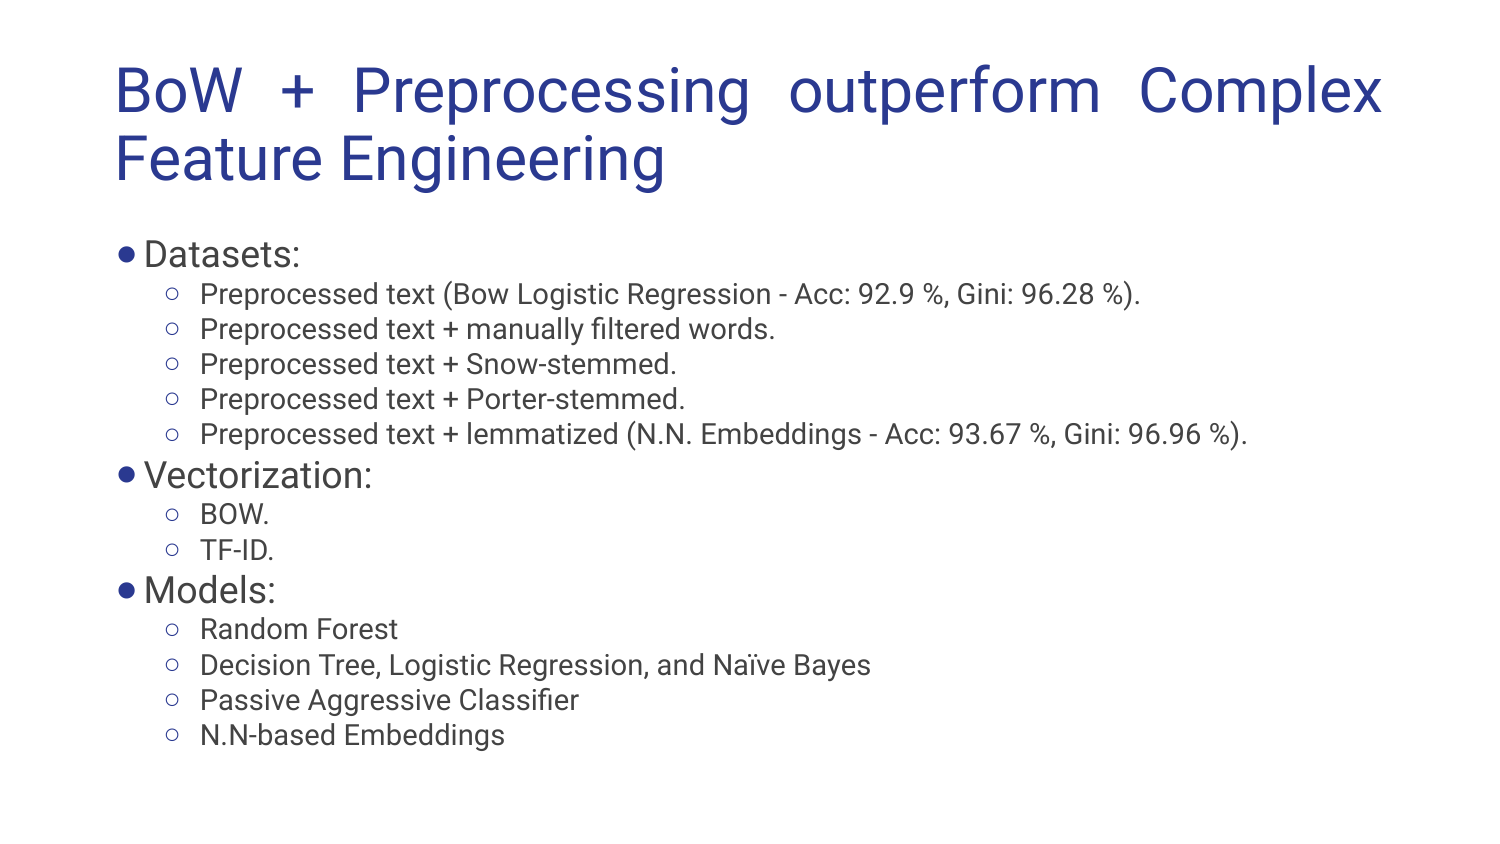

# BoW + Preprocessing outperform Complex Feature Engineering
Datasets:
Preprocessed text (Bow Logistic Regression - Acc: 92.9 %, Gini: 96.28 %).
Preprocessed text + manually filtered words.
Preprocessed text + Snow-stemmed.
Preprocessed text + Porter-stemmed.
Preprocessed text + lemmatized (N.N. Embeddings - Acc: 93.67 %, Gini: 96.96 %).
Vectorization:
BOW.
TF-ID.
Models:
Random Forest
Decision Tree, Logistic Regression, and Naïve Bayes
Passive Aggressive Classifier
N.N-based Embeddings